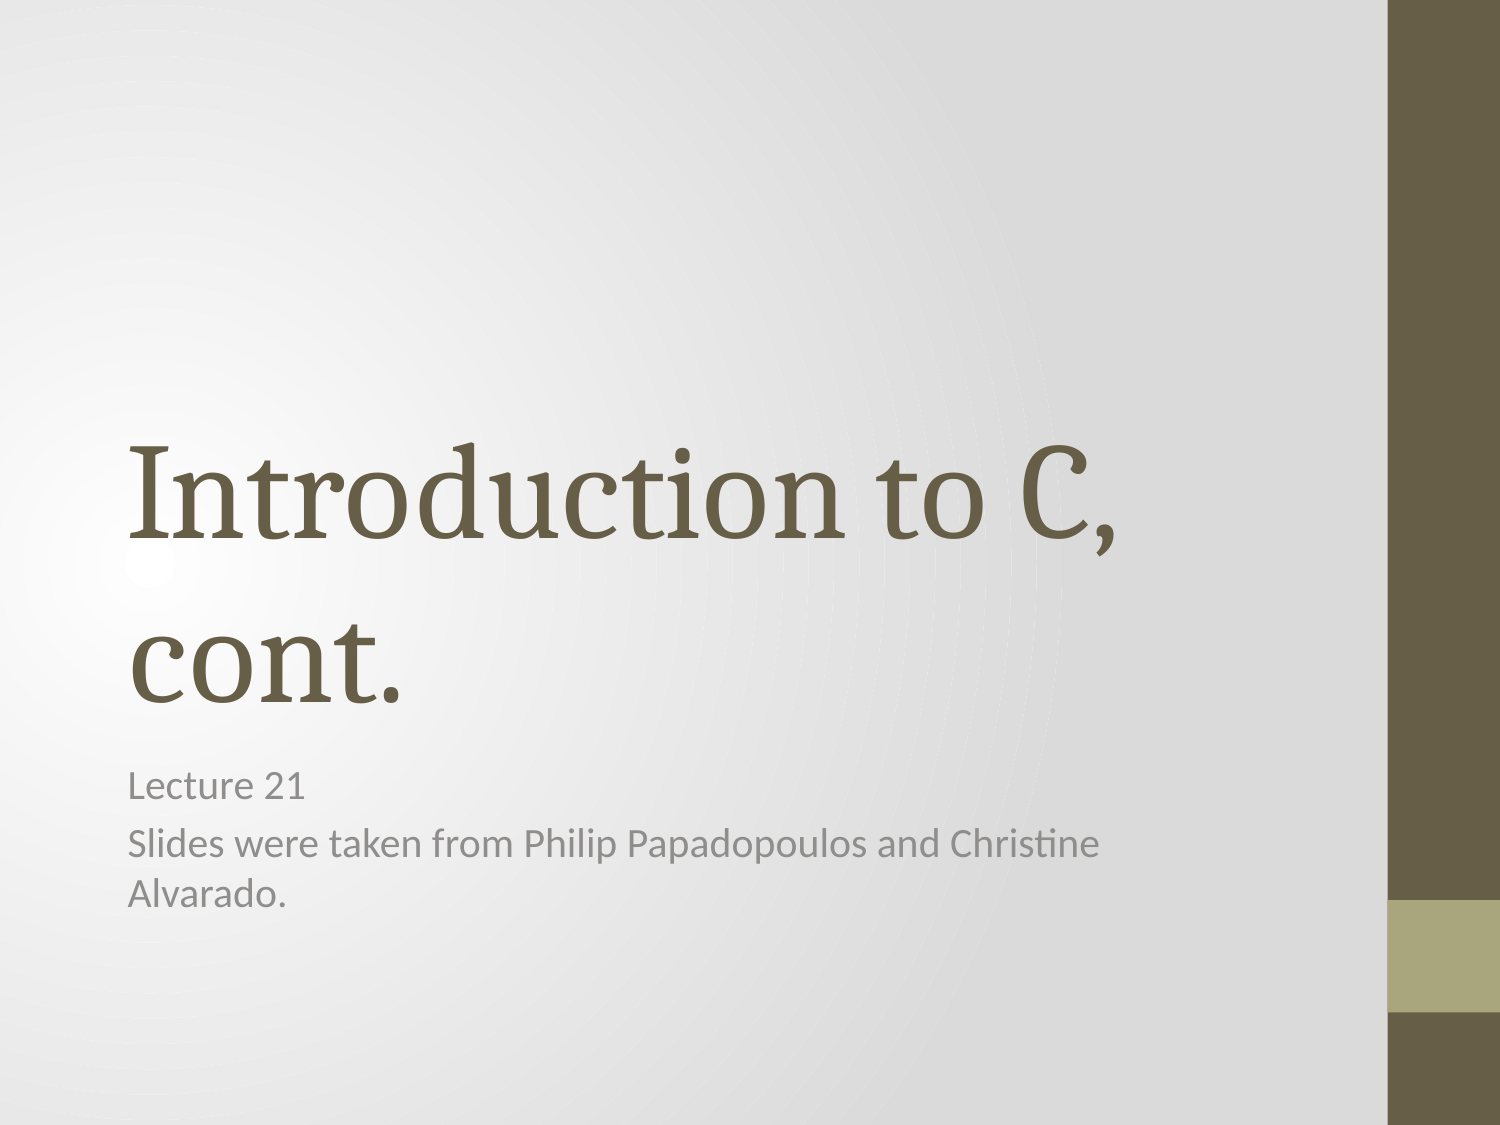

# Introduction to C, cont.
Lecture 21
Slides were taken from Philip Papadopoulos and Christine Alvarado.